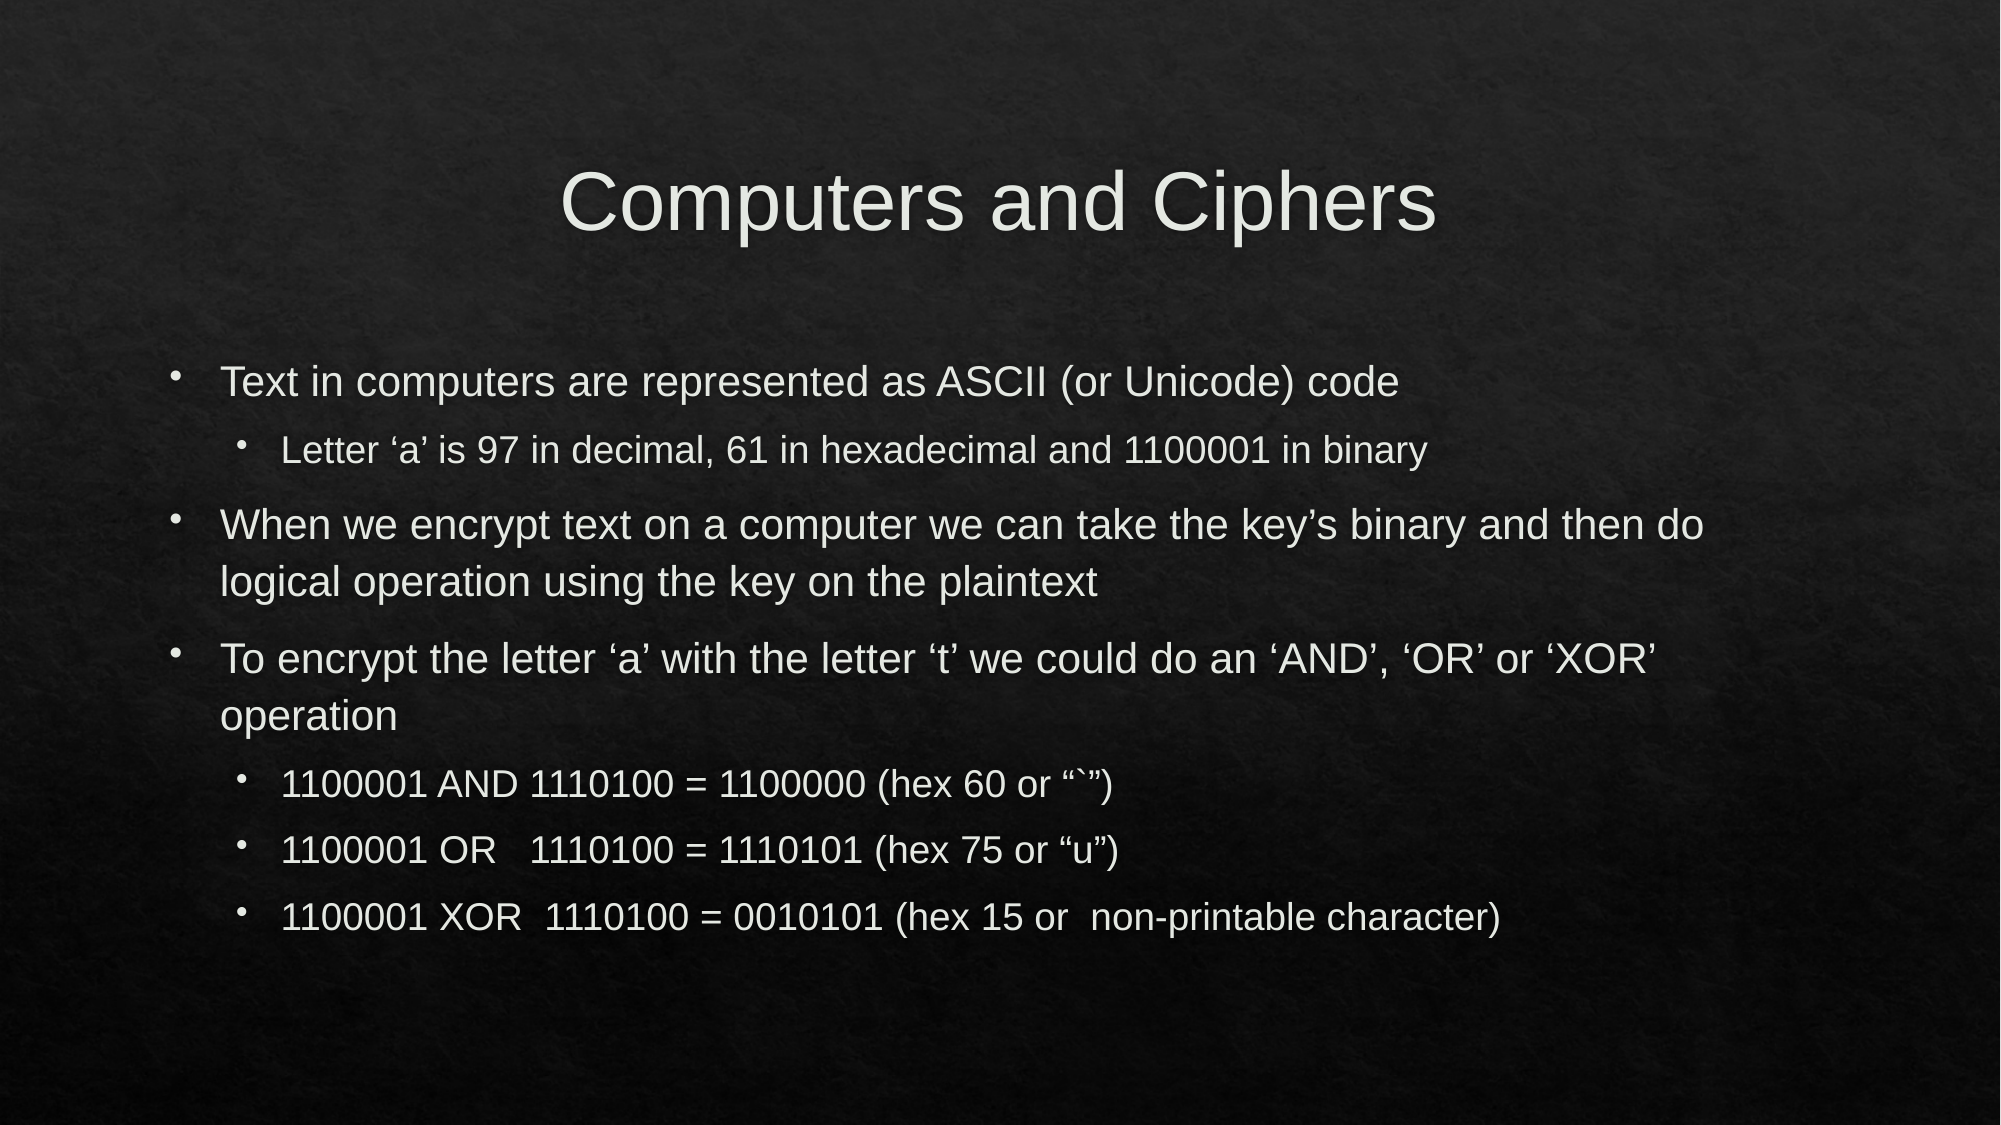

# Computers and Ciphers
Text in computers are represented as ASCII (or Unicode) code
Letter ‘a’ is 97 in decimal, 61 in hexadecimal and 1100001 in binary
When we encrypt text on a computer we can take the key’s binary and then do logical operation using the key on the plaintext
To encrypt the letter ‘a’ with the letter ‘t’ we could do an ‘AND’, ‘OR’ or ‘XOR’ operation
1100001 AND 1110100 = 1100000 (hex 60 or “`”)
1100001 OR   1110100 = 1110101 (hex 75 or “u”)
1100001 XOR  1110100 = 0010101 (hex 15 or  non-printable character)